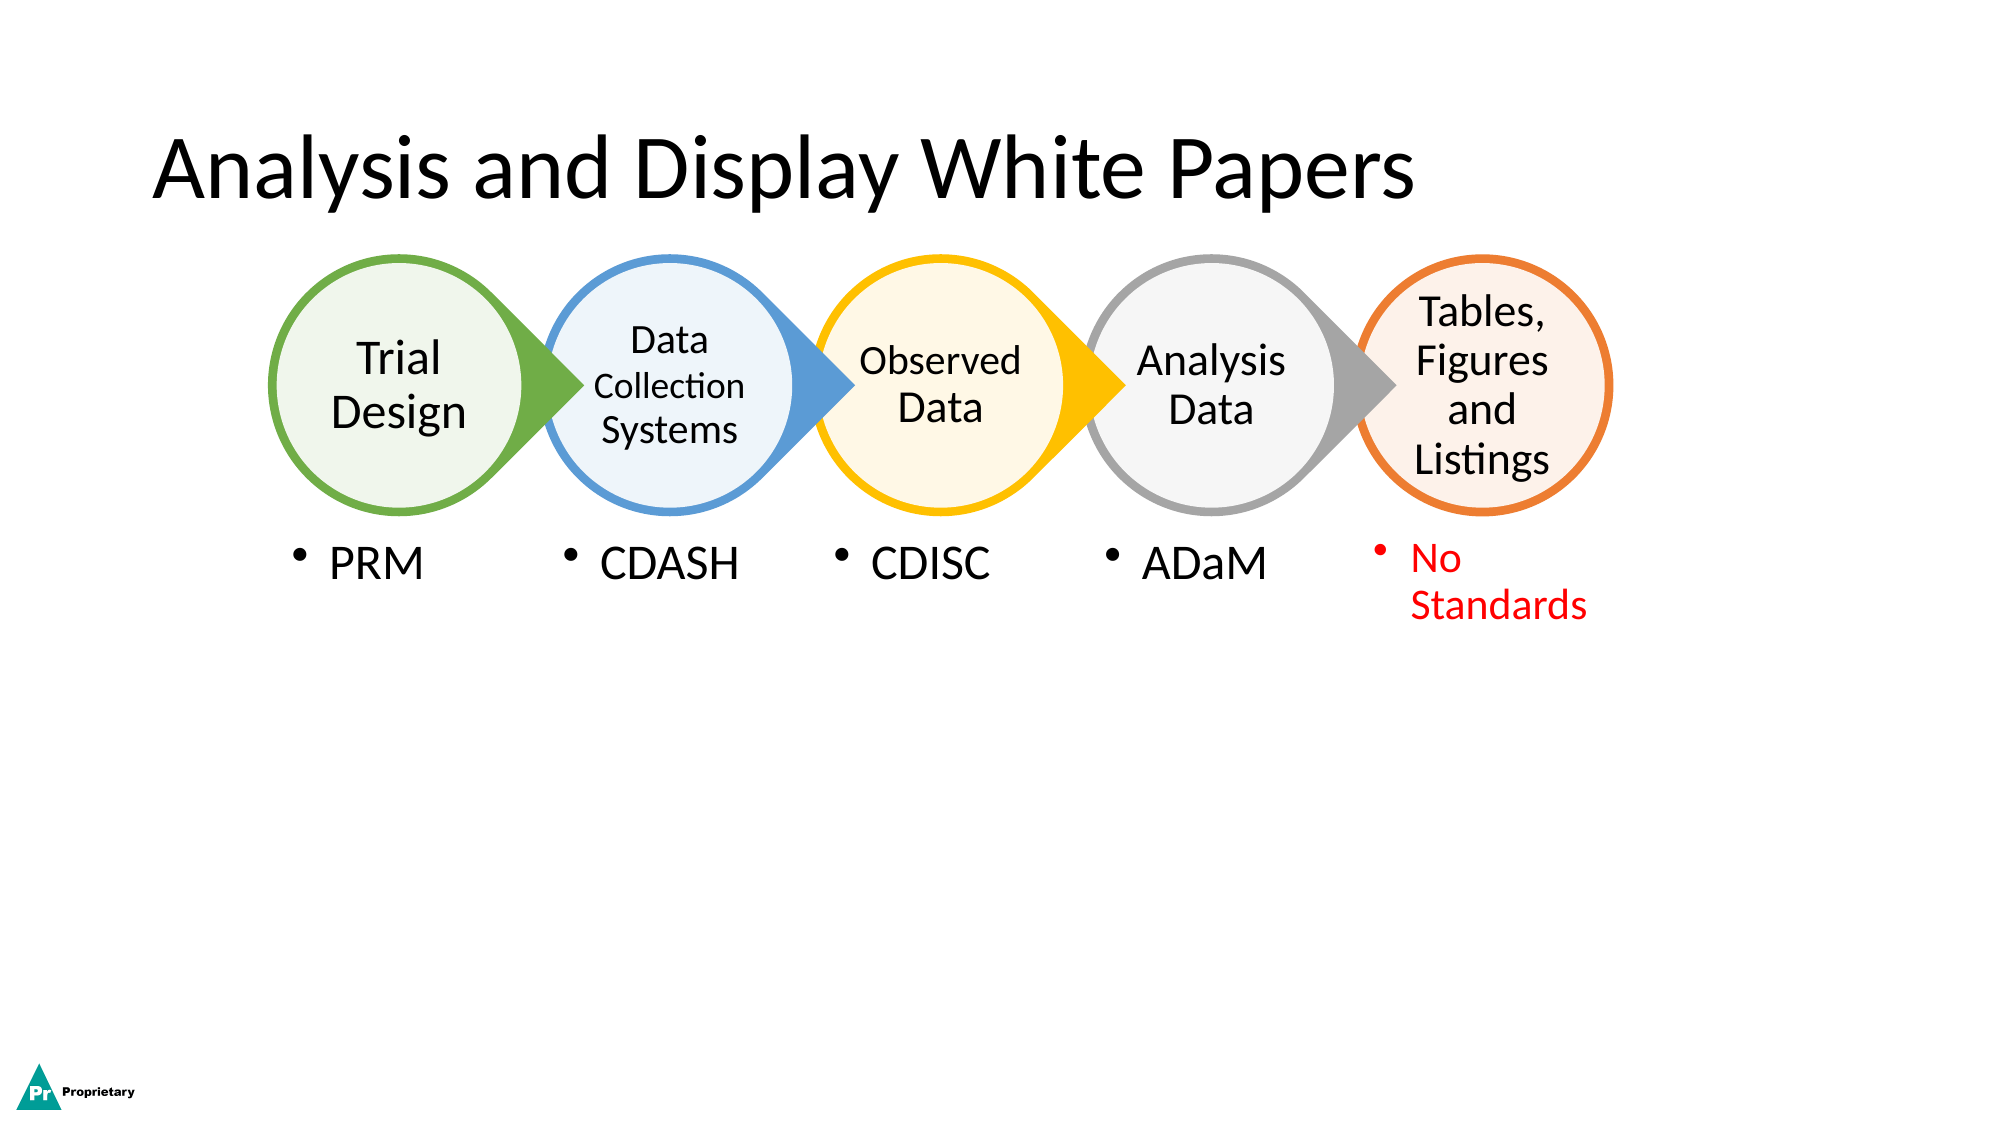

Tables, Figures and Listings
No Standards
Analysis Data
ADaM
Observed Data
CDISC
Data Collection Systems
CDASH
Trial Design
PRM
# Analysis and Display White Papers